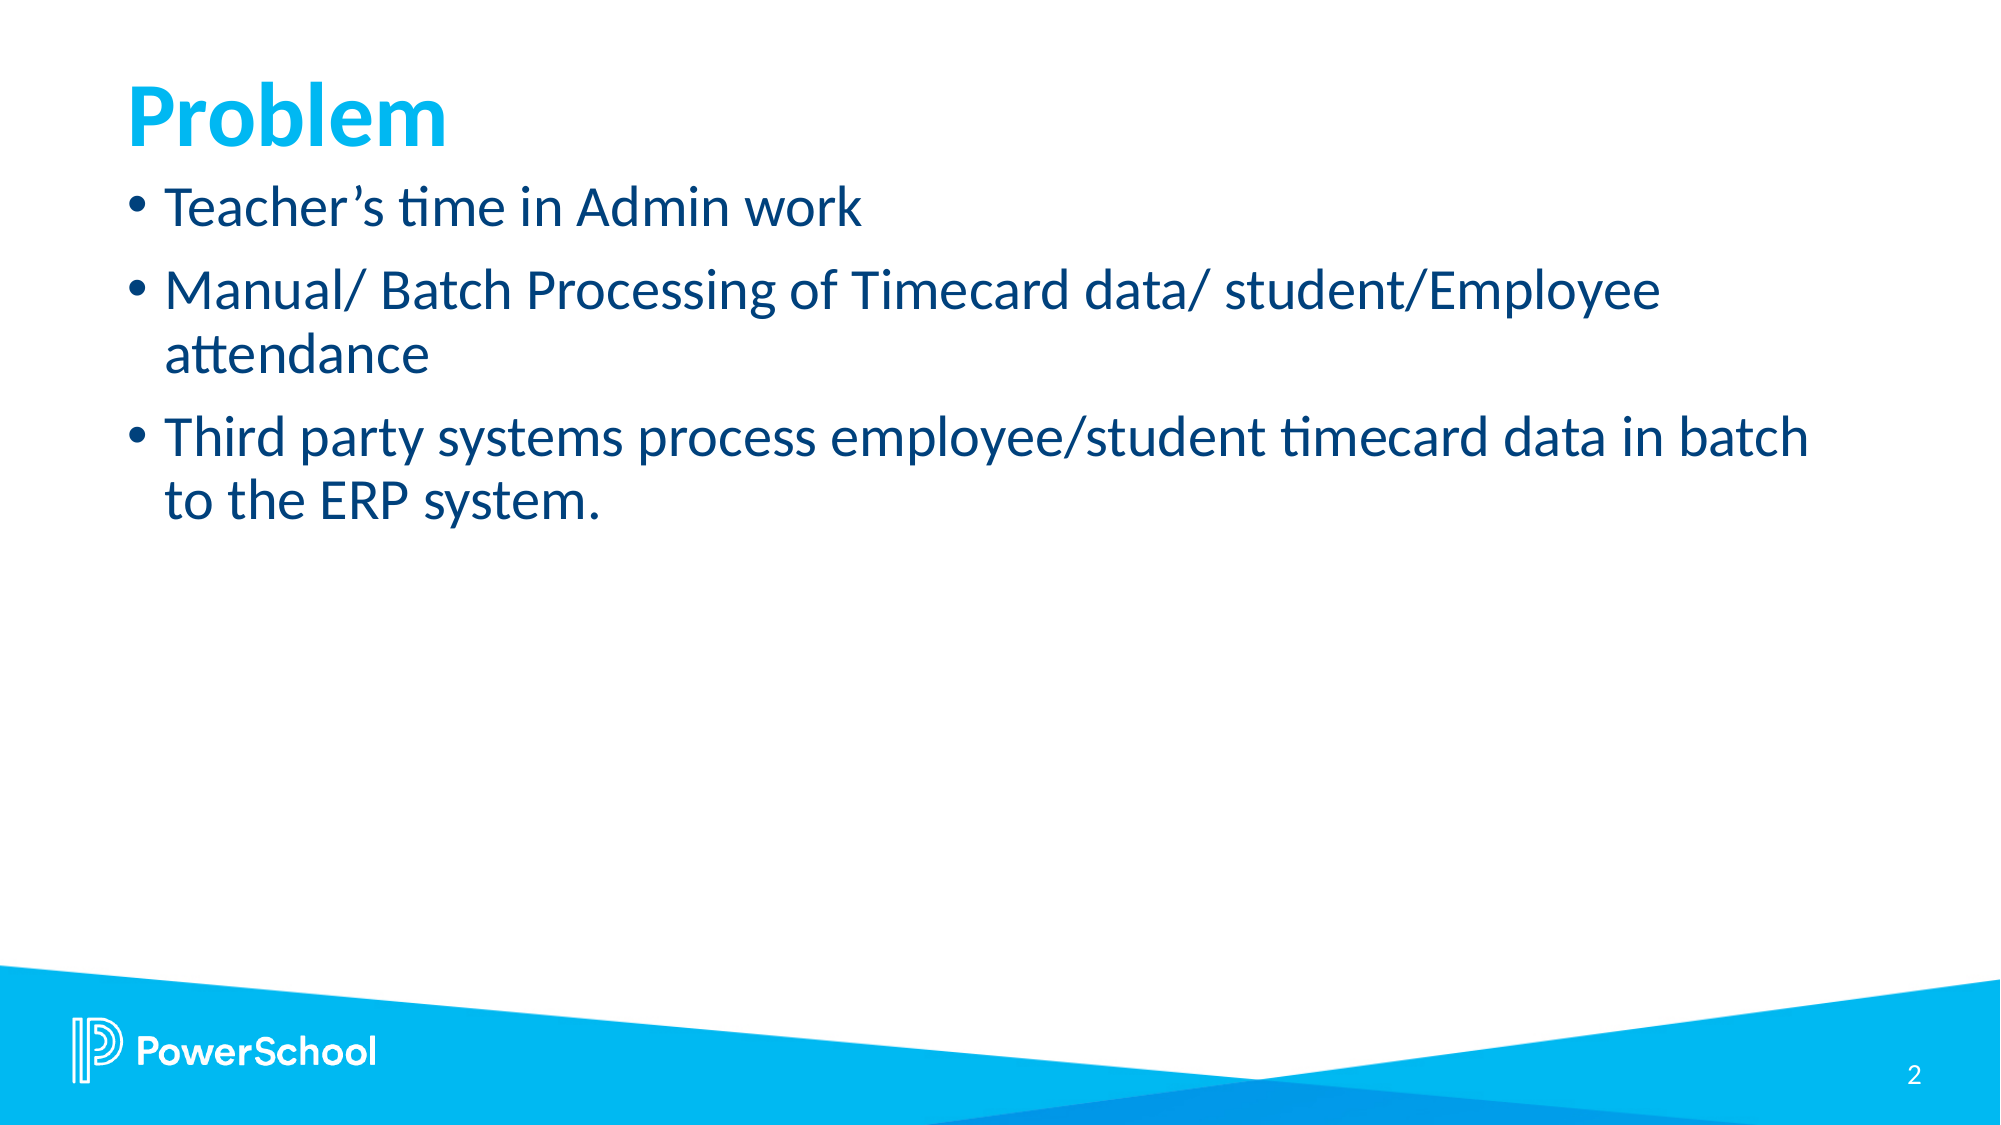

# Problem
Teacher’s time in Admin work
Manual/ Batch Processing of Timecard data/ student/Employee attendance
Third party systems process employee/student timecard data in batch to the ERP system.

2